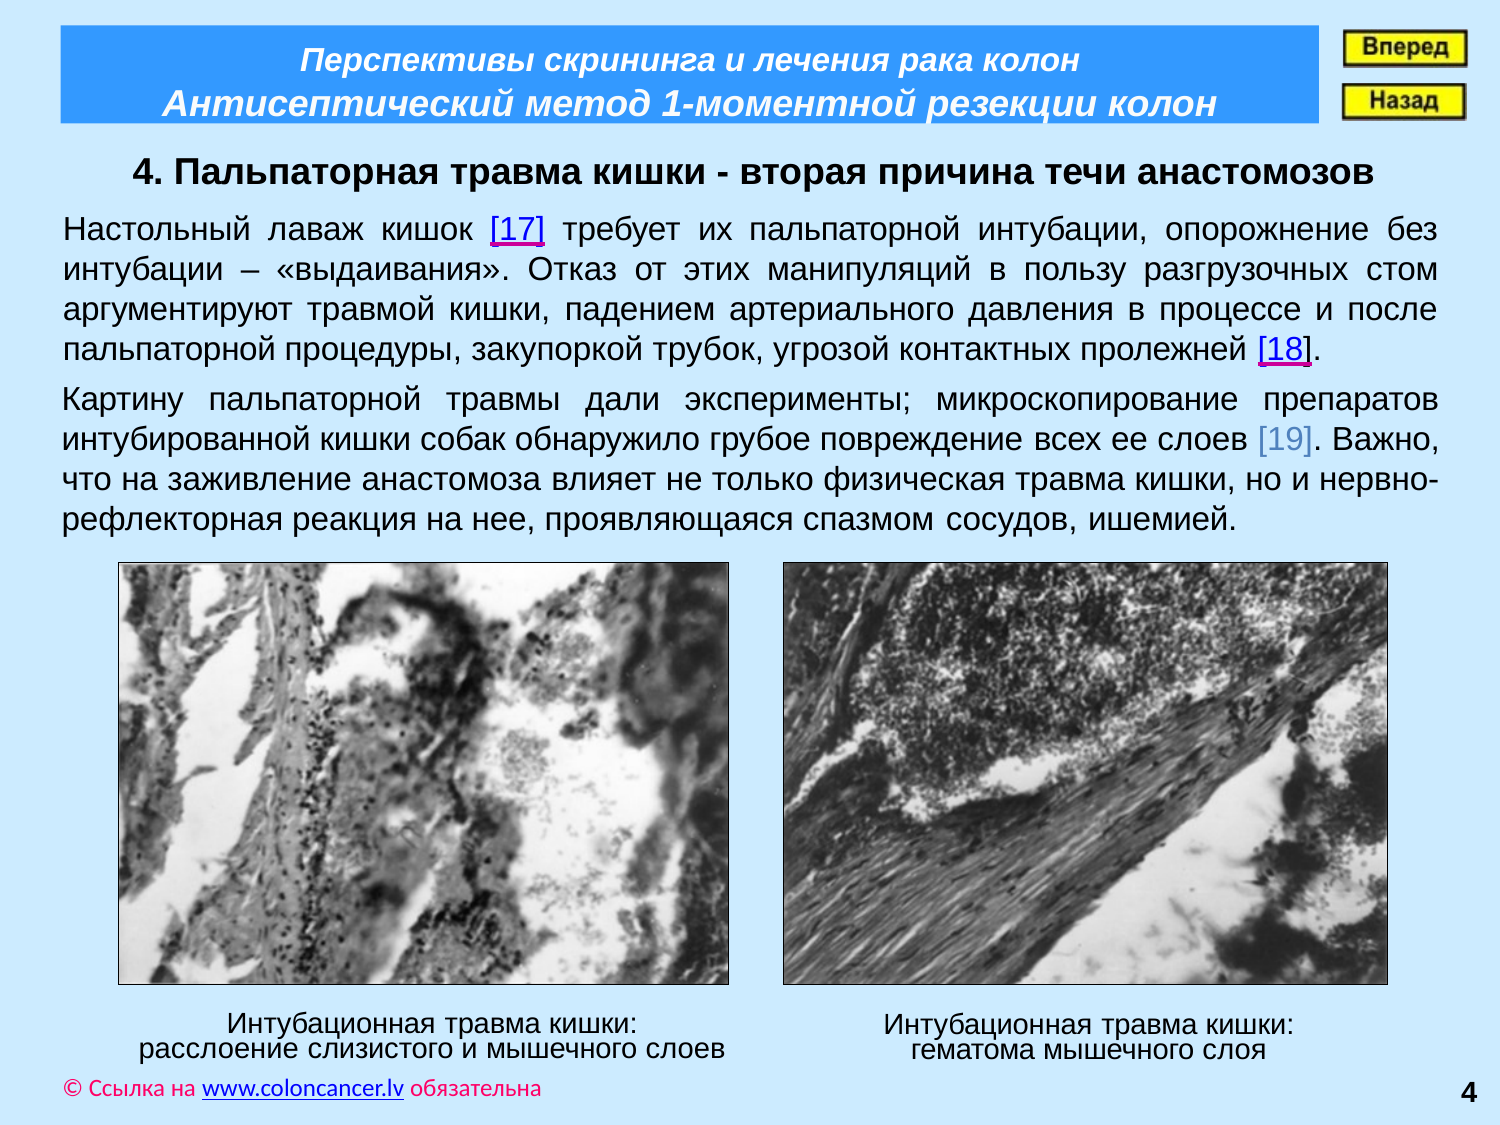

Перспективы скрининга и лечения рака колон
Антисептический метод 1-моментной резекции колон

4. Пальпаторная травма кишки - вторая причина течи анастомозов
Настольный лаваж кишок [17] требует их пальпаторной интубации, опорожнение без интубации – «выдаивания». Отказ от этих манипуляций в пользу разгрузочных стом аргументируют травмой кишки, падением артериального давления в процессе и после пальпаторной процедуры, закупоркой трубок, угрозой контактных пролежней [18].
Картину пальпаторной травмы дали эксперименты; микроскопирование препаратов интубированной кишки собак обнаружило грубое повреждение всех ее слоев [19]. Важно, что на заживление анастомоза влияет не только физическая травма кишки, но и нервно-рефлекторная реакция на нее, проявляющаяся спазмом сосудов, ишемией.

Интубационная травма кишки:
гематома мышечного слоя
Интубационная травма кишки:
расслоение слизистого и мышечного слоев
© Ссылка на www.coloncancer.lv обязательна
4